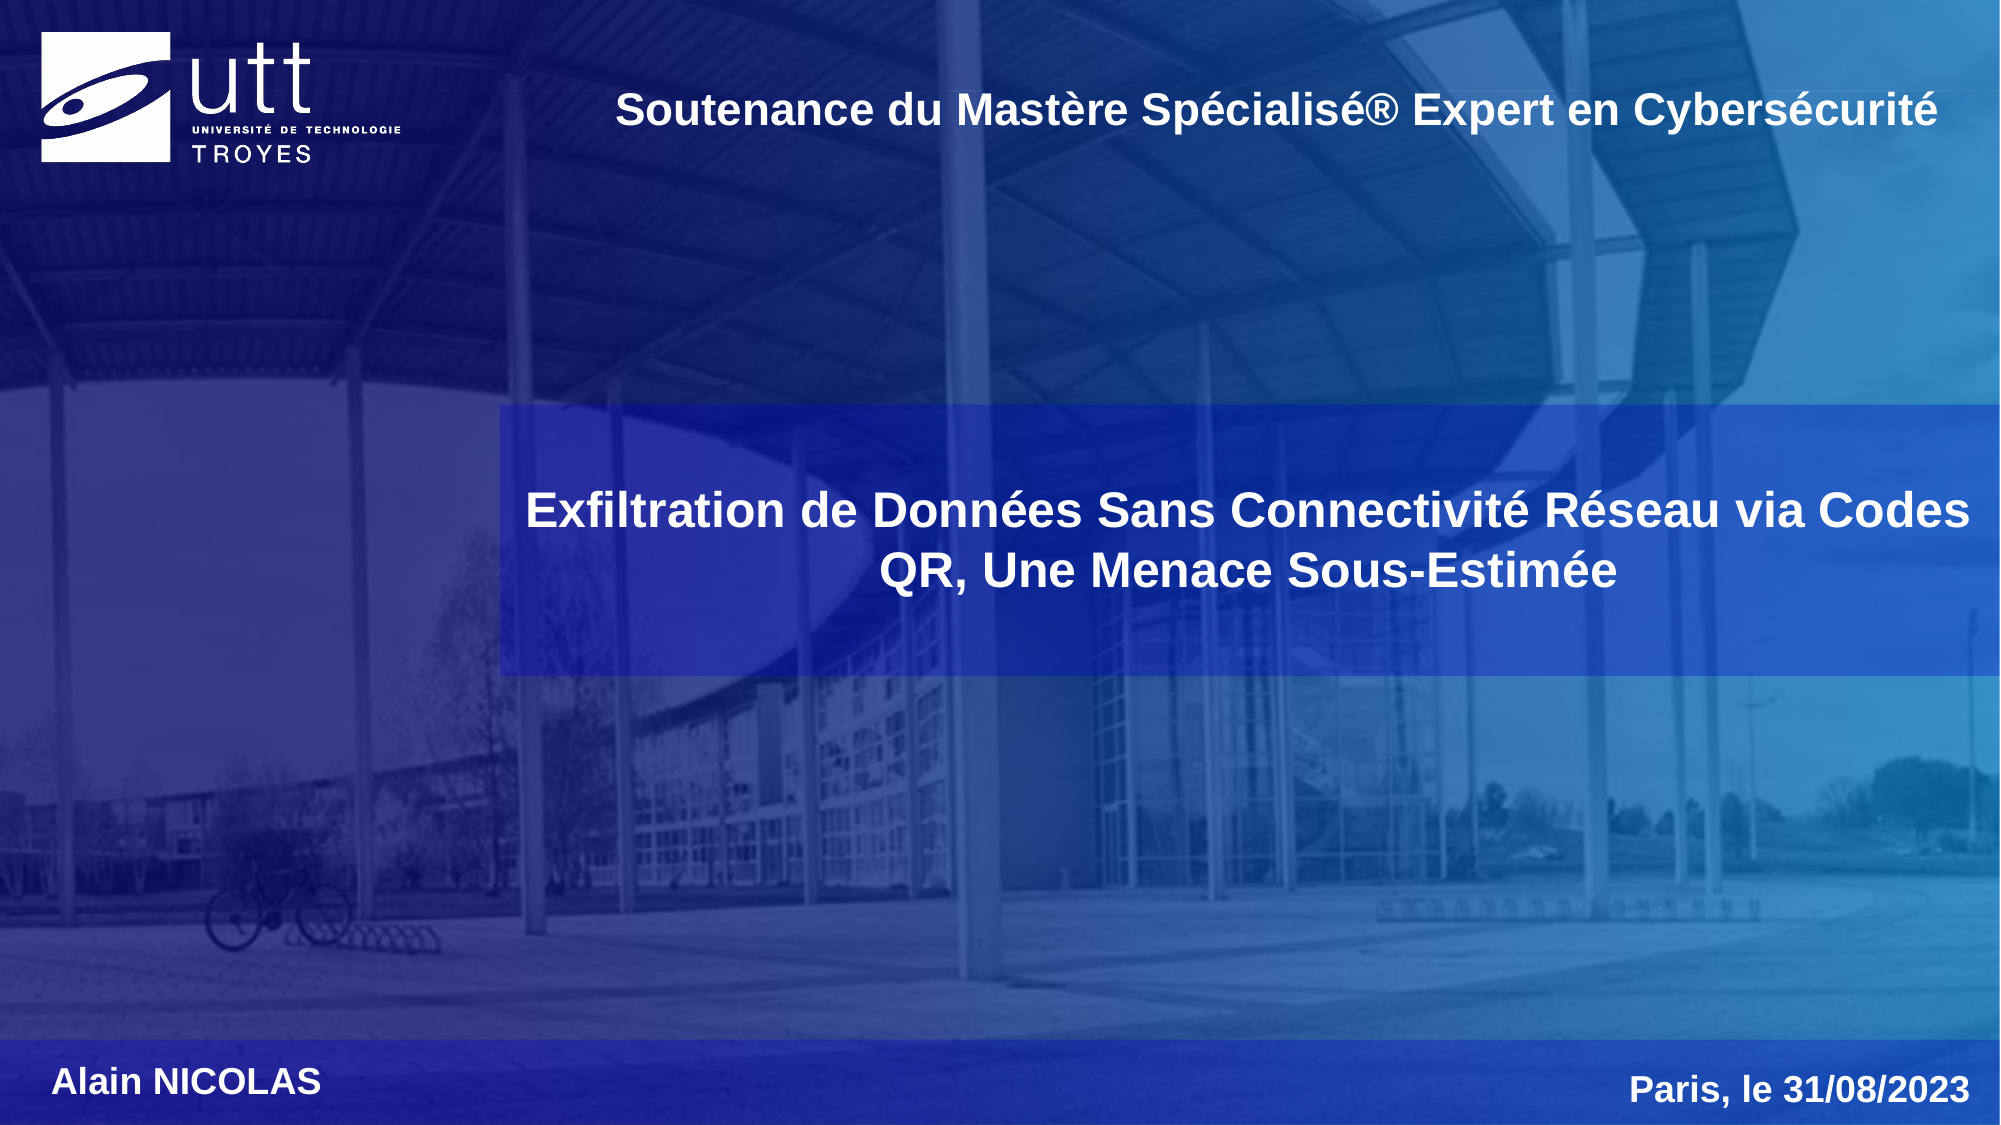

# Soutenance du Mastère Spécialisé® Expert en Cybersécurité
Exfiltration de Données Sans Connectivité Réseau via Codes QR, Une Menace Sous-Estimée
Alain NICOLAS
Paris, le 31/08/2023